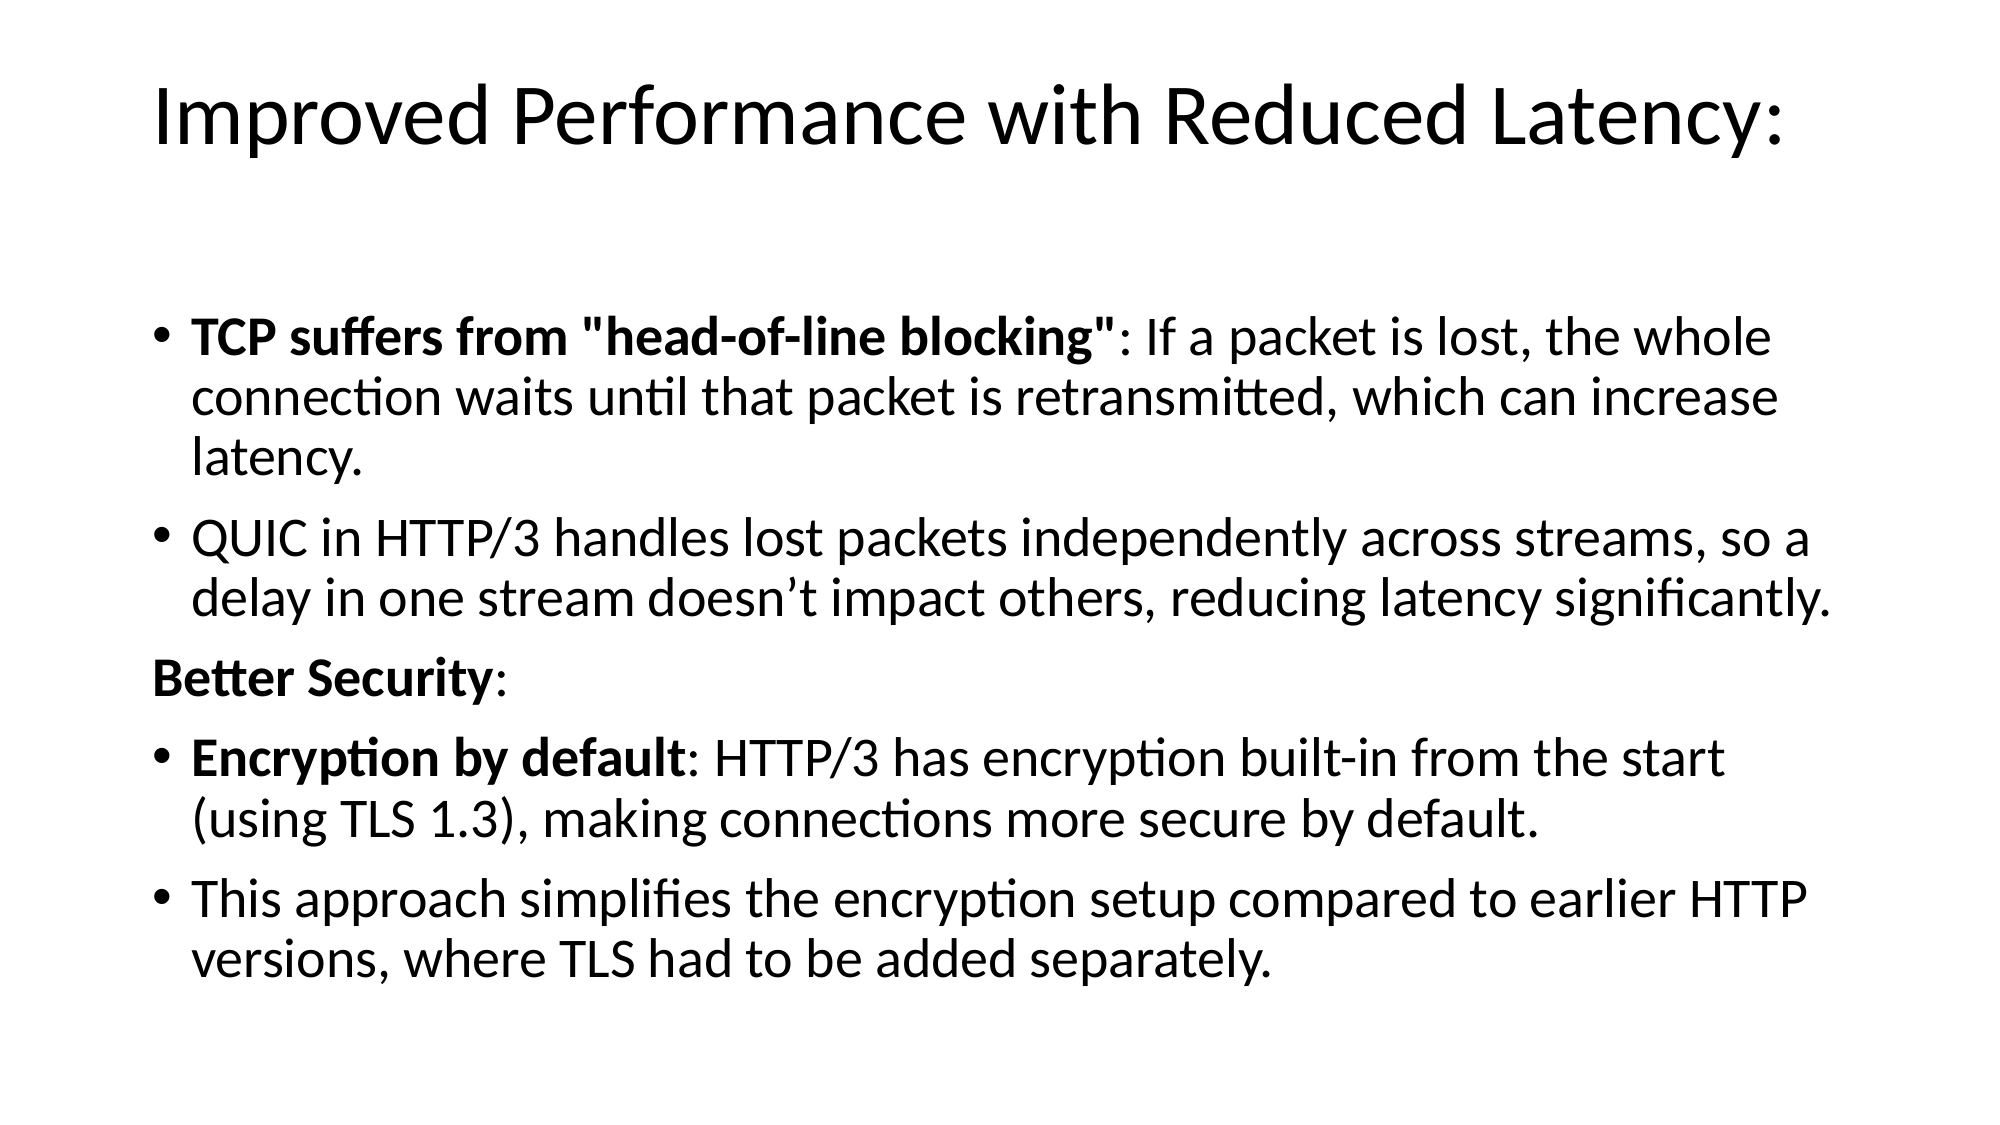

# Improved Performance with Reduced Latency:
TCP suffers from "head-of-line blocking": If a packet is lost, the whole connection waits until that packet is retransmitted, which can increase latency.
QUIC in HTTP/3 handles lost packets independently across streams, so a delay in one stream doesn’t impact others, reducing latency significantly.
Better Security:
Encryption by default: HTTP/3 has encryption built-in from the start (using TLS 1.3), making connections more secure by default.
This approach simplifies the encryption setup compared to earlier HTTP versions, where TLS had to be added separately.

110